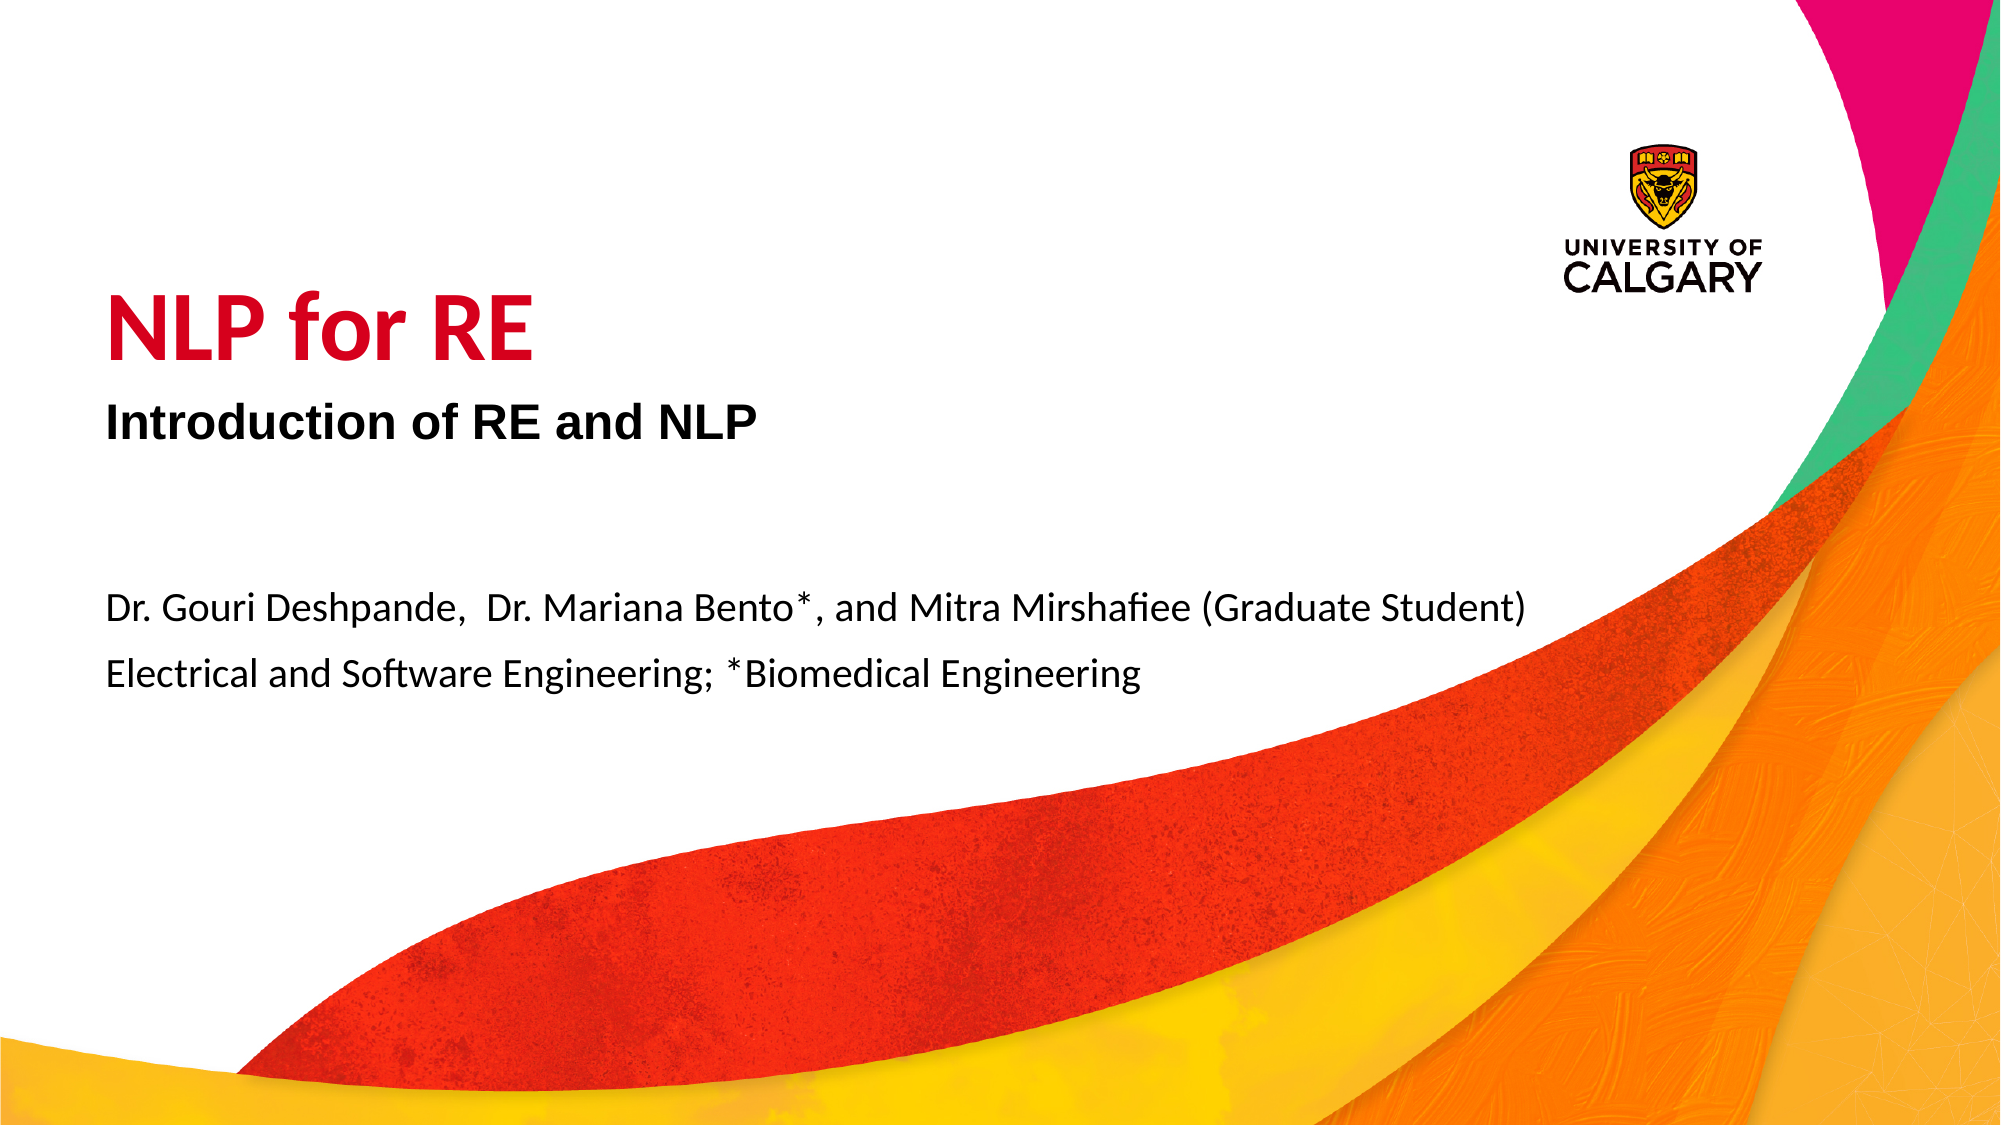

# NLP for RE
Introduction of RE and NLP
Dr. Gouri Deshpande,  Dr. Mariana Bento*, and Mitra Mirshafiee (Graduate Student)

Electrical and Software Engineering; *Biomedical Engineering